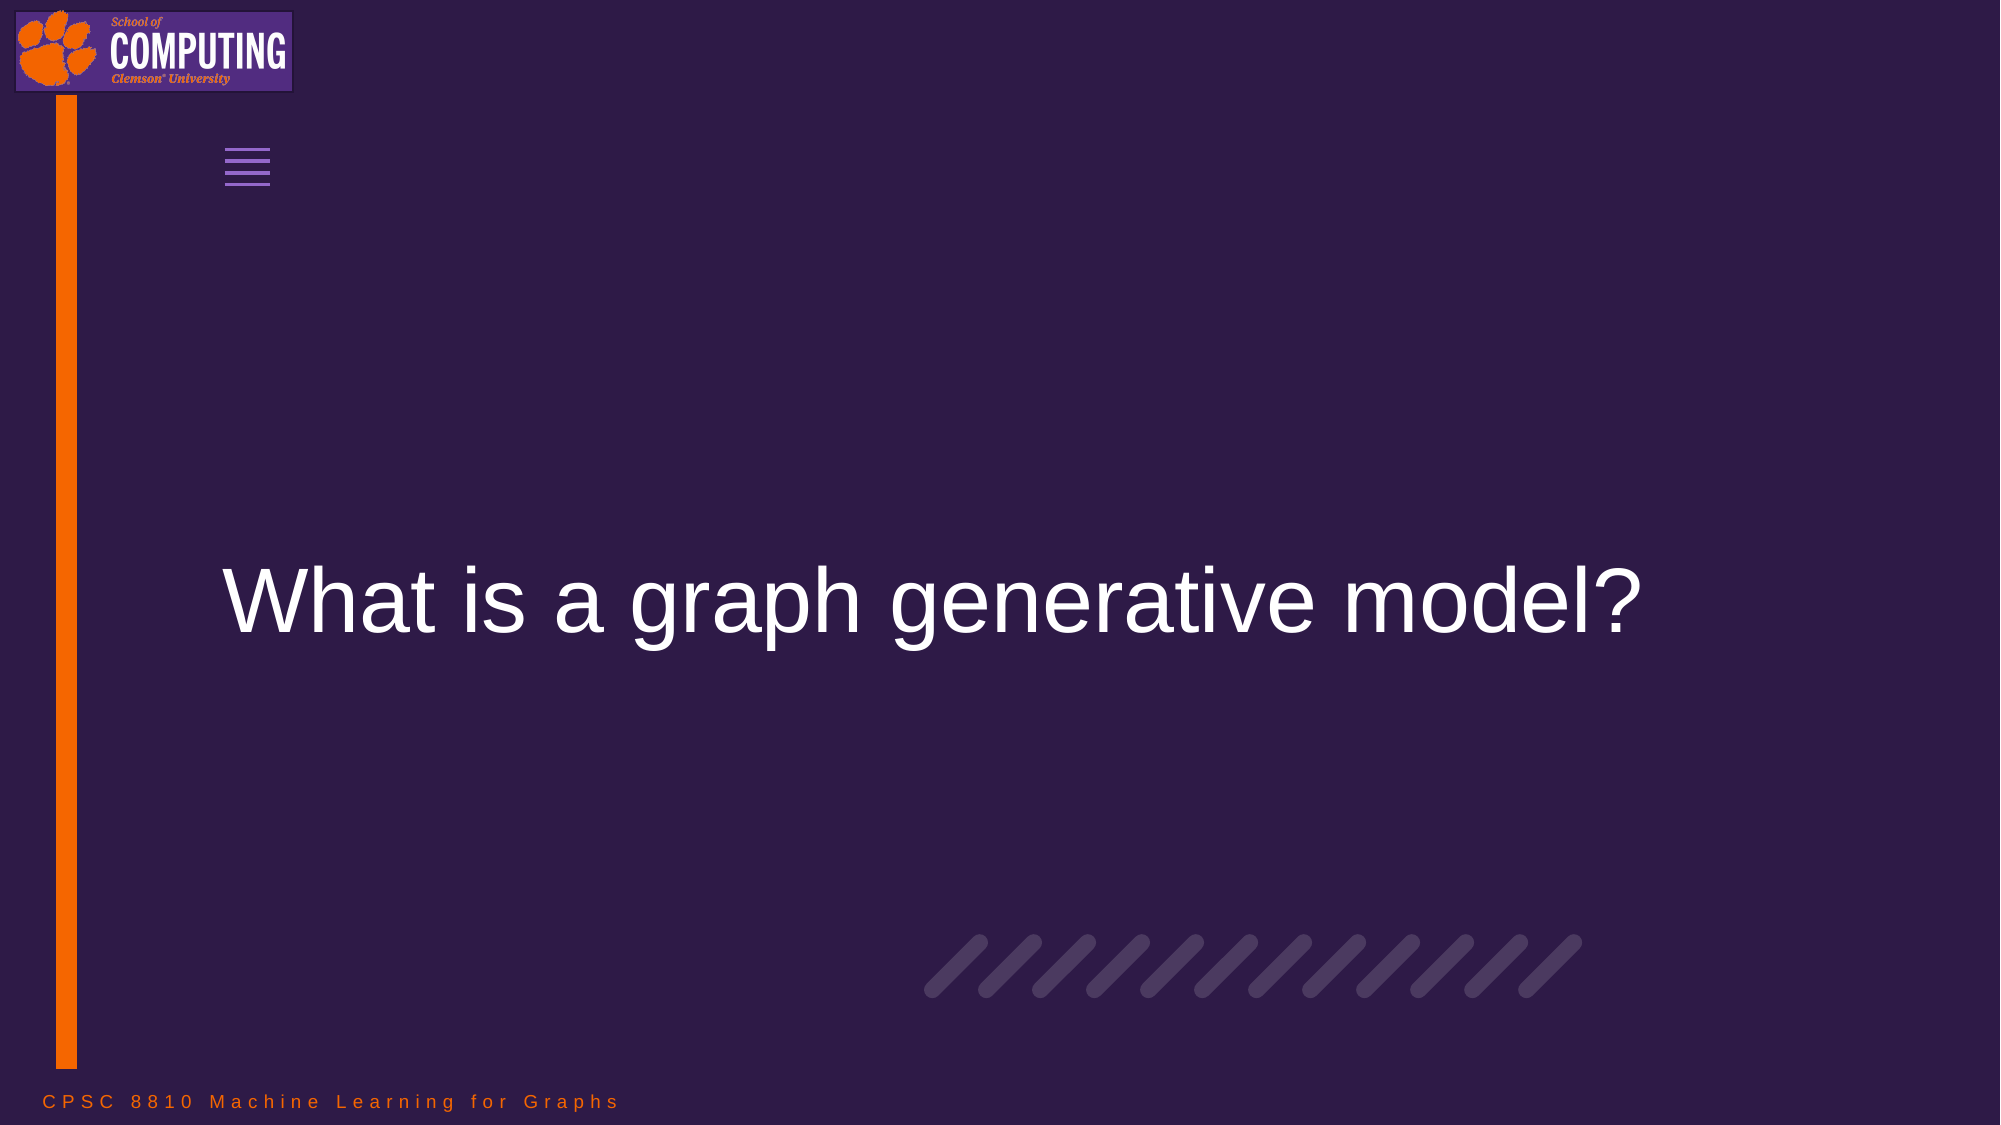

# What is a graph generative model?